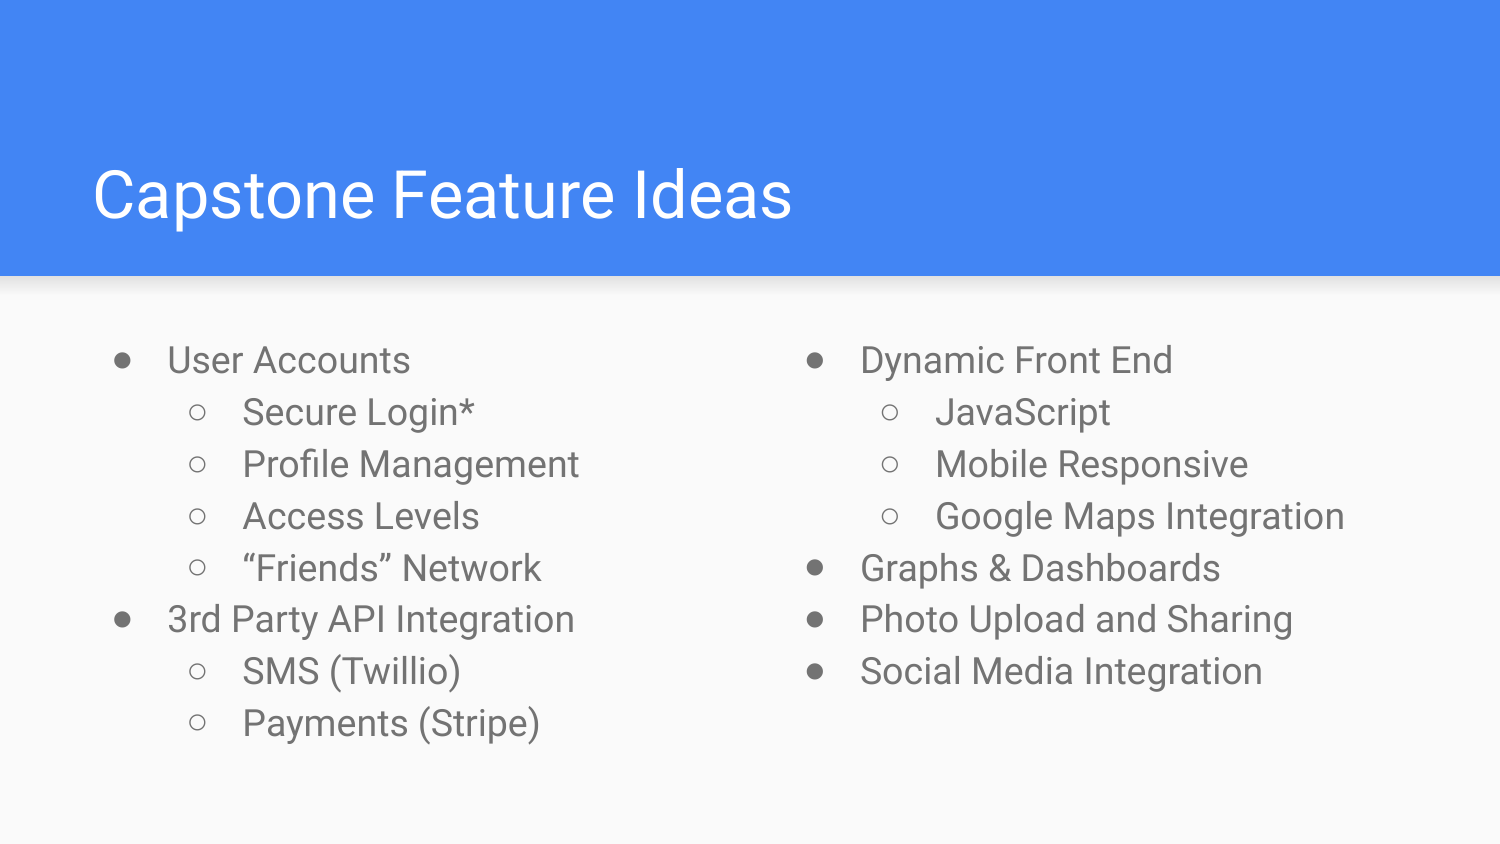

# Capstone Feature Ideas
User Accounts
Secure Login*
Profile Management
Access Levels
“Friends” Network
3rd Party API Integration
SMS (Twillio)
Payments (Stripe)
Dynamic Front End
JavaScript
Mobile Responsive
Google Maps Integration
Graphs & Dashboards
Photo Upload and Sharing
Social Media Integration